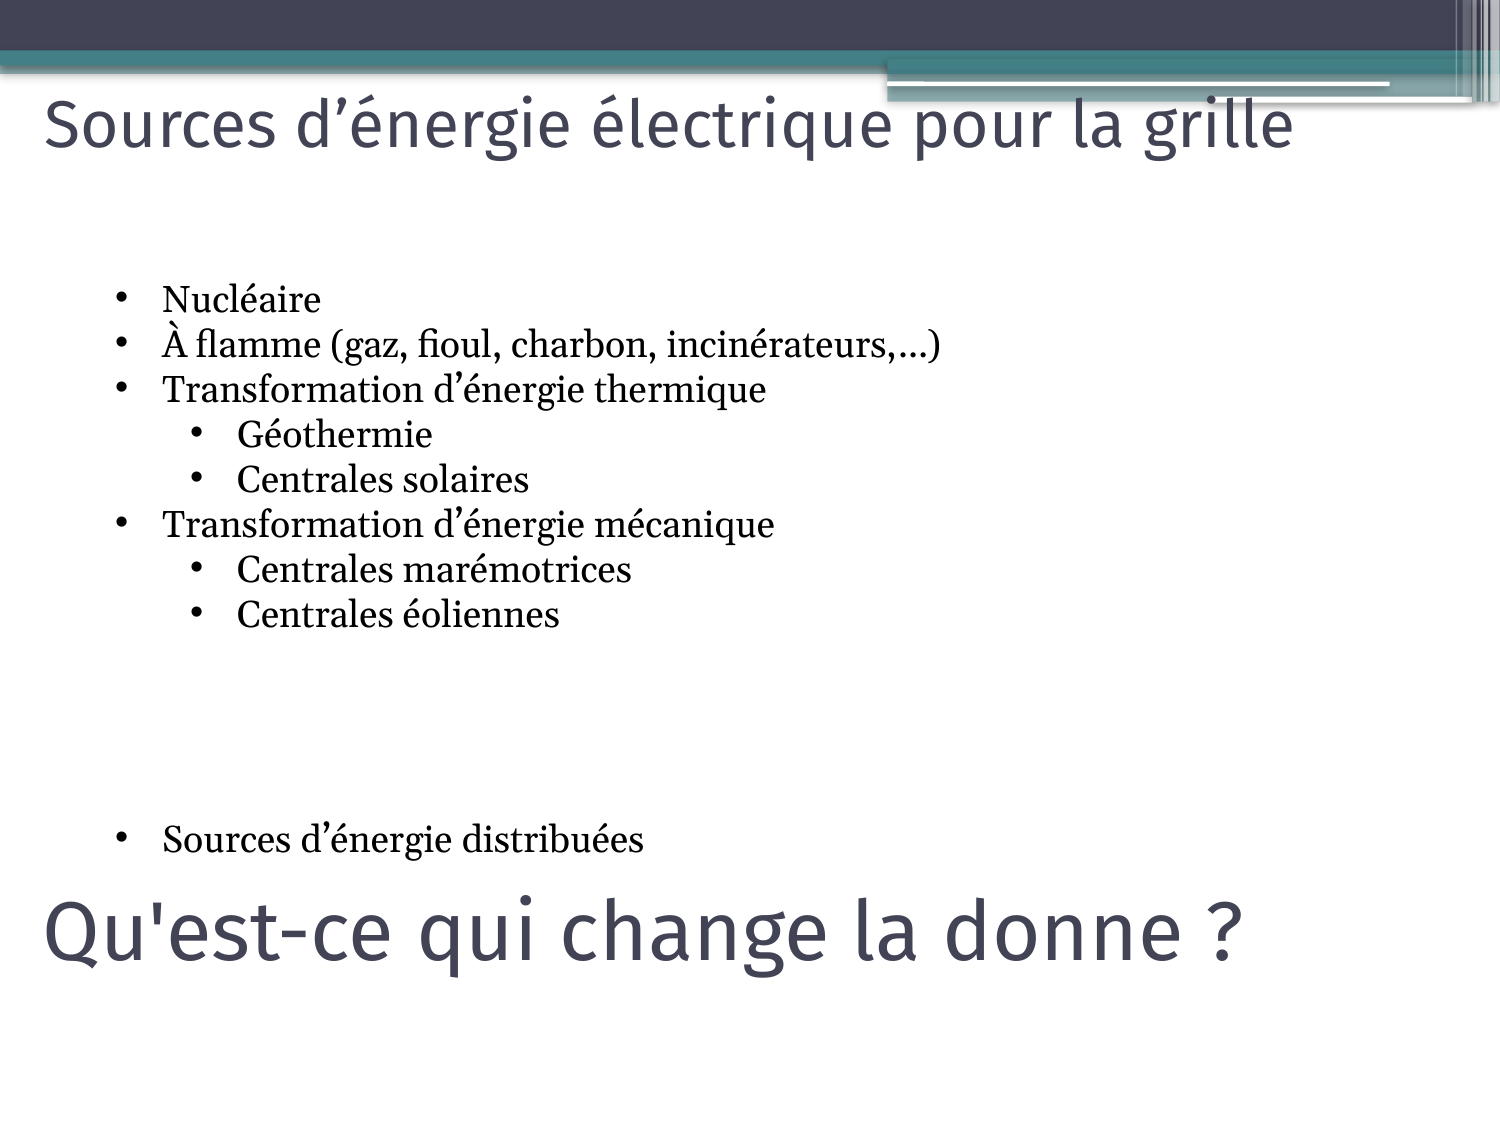

Sources d’énergie électrique pour la grille
Nucléaire
À flamme (gaz, fioul, charbon, incinérateurs,…)
Transformation d’énergie thermique
Géothermie
Centrales solaires
Transformation d’énergie mécanique
Centrales marémotrices
Centrales éoliennes

Sources d’énergie distribuées

Qu'est-ce qui change la donne ?